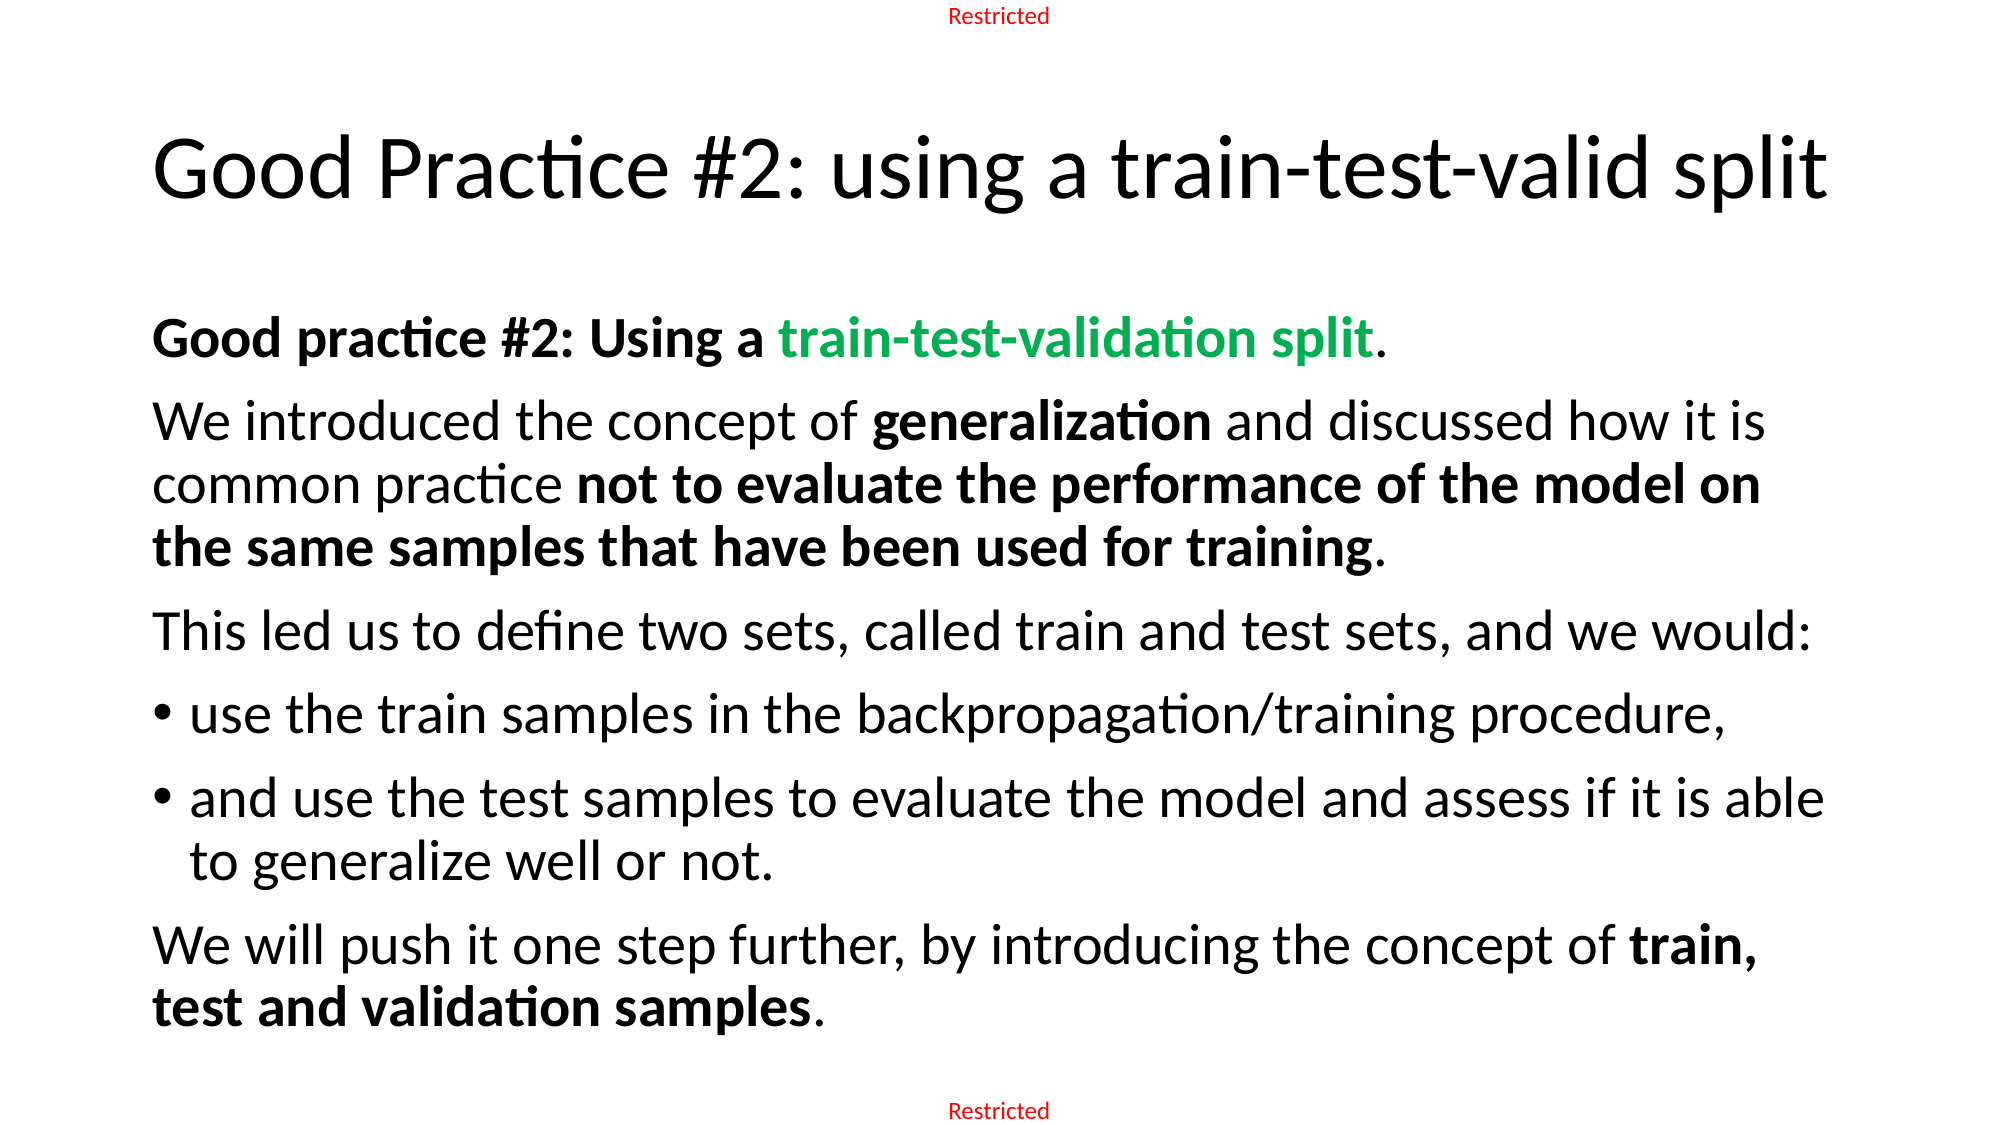

# Good Practice #2: using a train-test-valid split
Good practice #2: Using a train-test-validation split.
We introduced the concept of generalization and discussed how it is common practice not to evaluate the performance of the model on the same samples that have been used for training.
This led us to define two sets, called train and test sets, and we would:
use the train samples in the backpropagation/training procedure,
and use the test samples to evaluate the model and assess if it is able to generalize well or not.
We will push it one step further, by introducing the concept of train, test and validation samples.